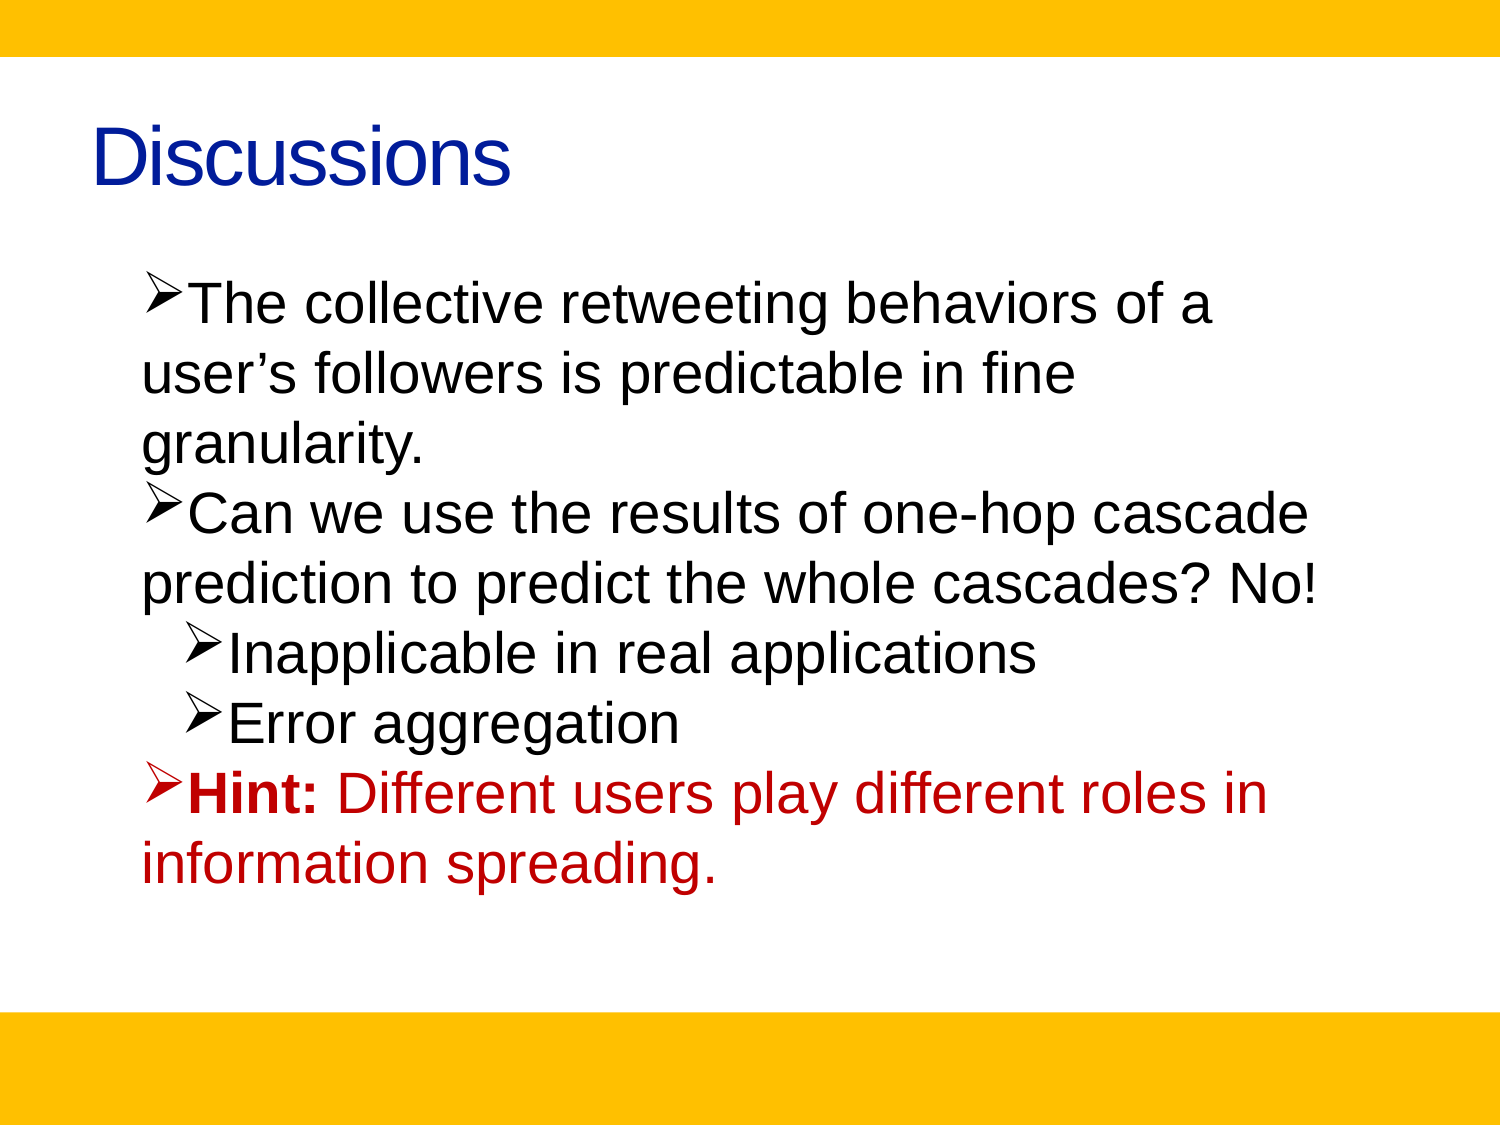

# Discussions
The collective retweeting behaviors of a user’s followers is predictable in fine granularity.
Can we use the results of one-hop cascade prediction to predict the whole cascades? No!
Inapplicable in real applications
Error aggregation
Hint: Different users play different roles in information spreading.